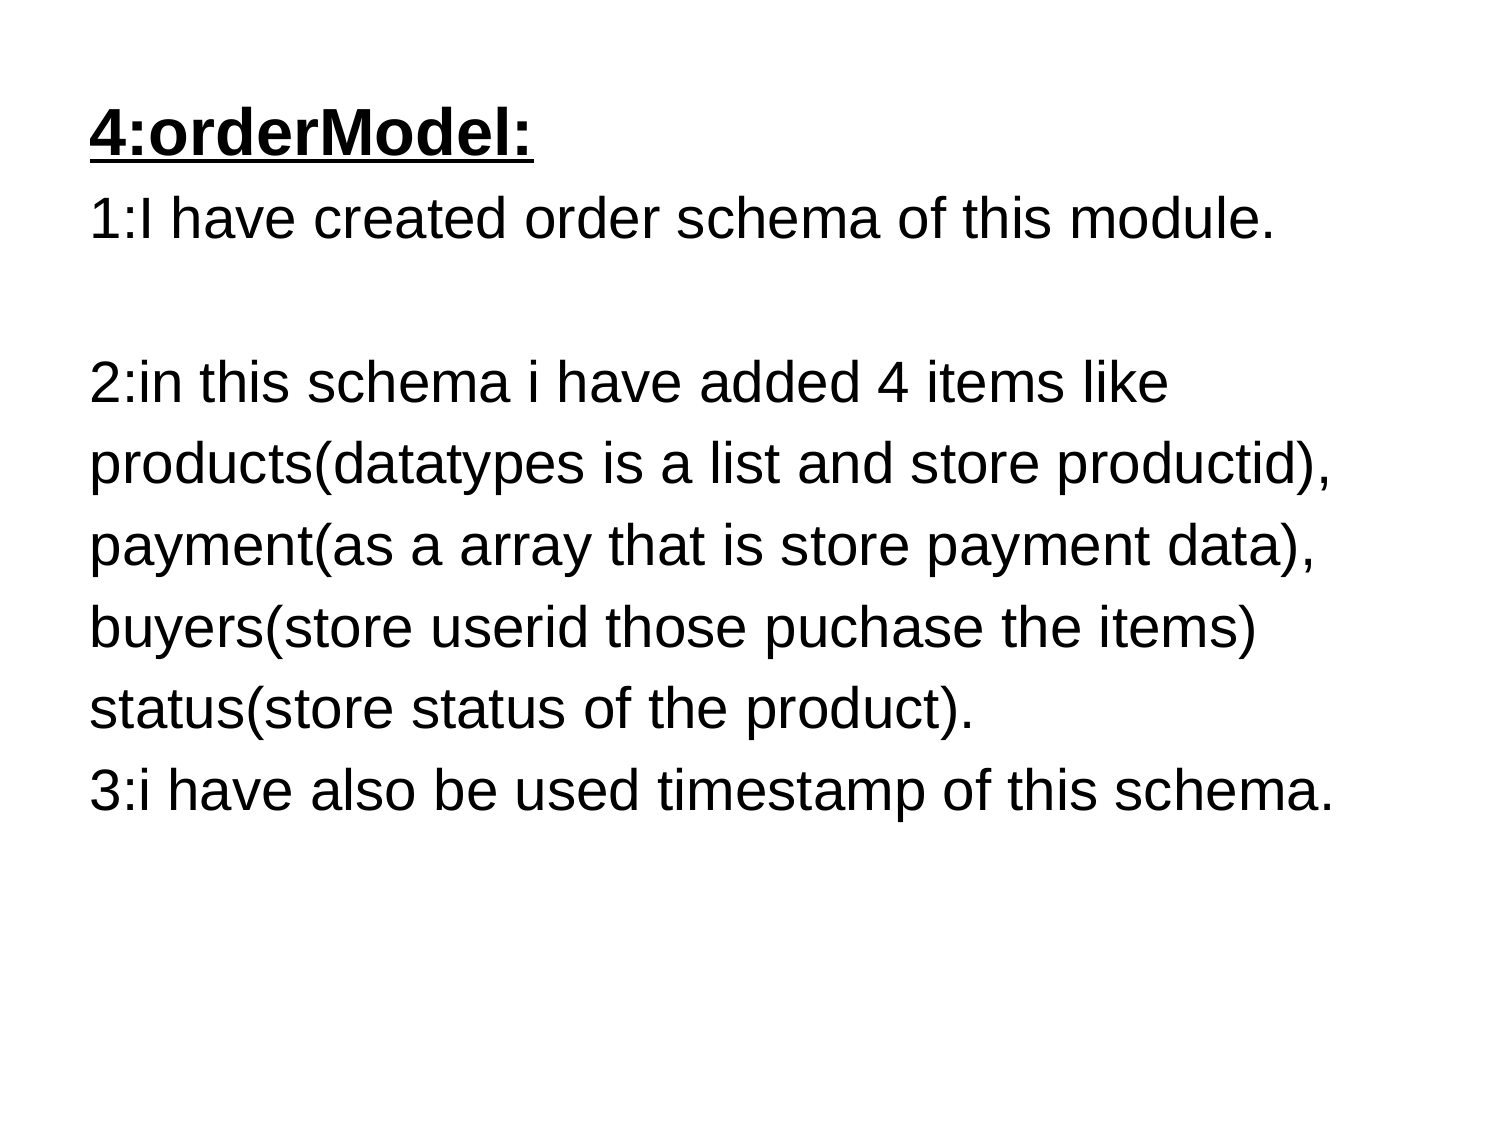

4:orderModel:
1:I have created order schema of this module.

2:in this schema i have added 4 items like
products(datatypes is a list and store productid),
payment(as a array that is store payment data),
buyers(store userid those puchase the items)
status(store status of the product).
3:i have also be used timestamp of this schema.